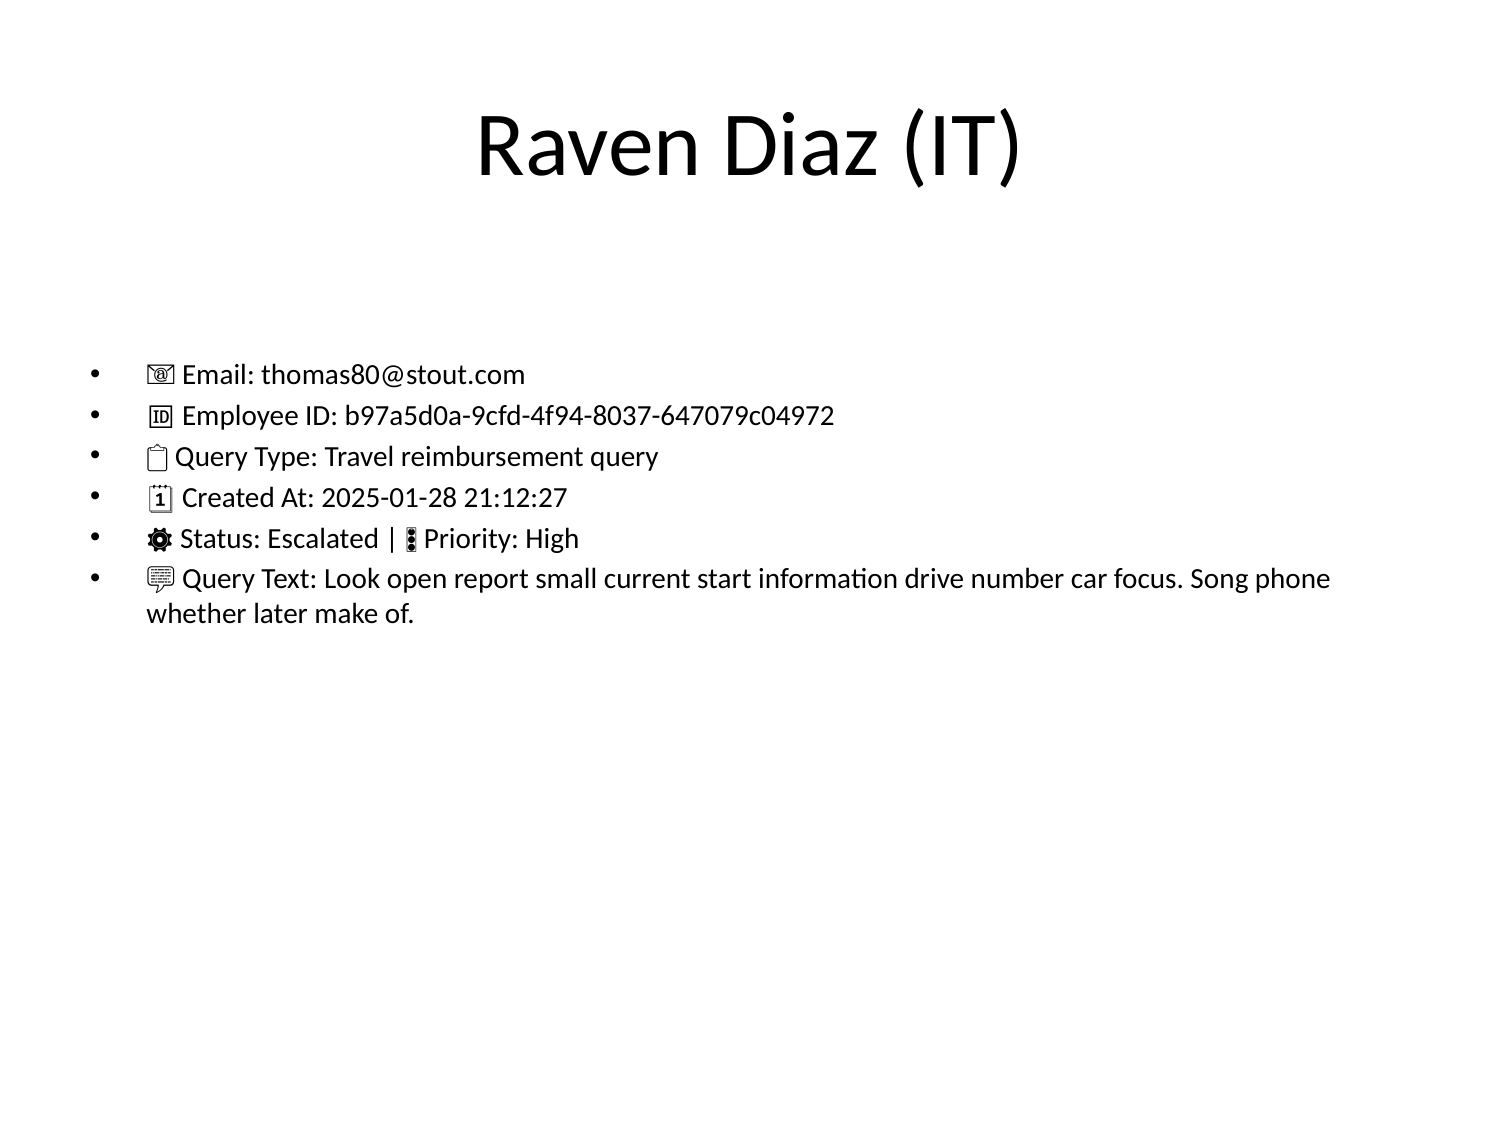

# Raven Diaz (IT)

📧 Email: thomas80@stout.com
🆔 Employee ID: b97a5d0a-9cfd-4f94-8037-647079c04972
📋 Query Type: Travel reimbursement query
🗓 Created At: 2025-01-28 21:12:27
⚙ Status: Escalated | 🚦 Priority: High
💬 Query Text: Look open report small current start information drive number car focus. Song phone whether later make of.